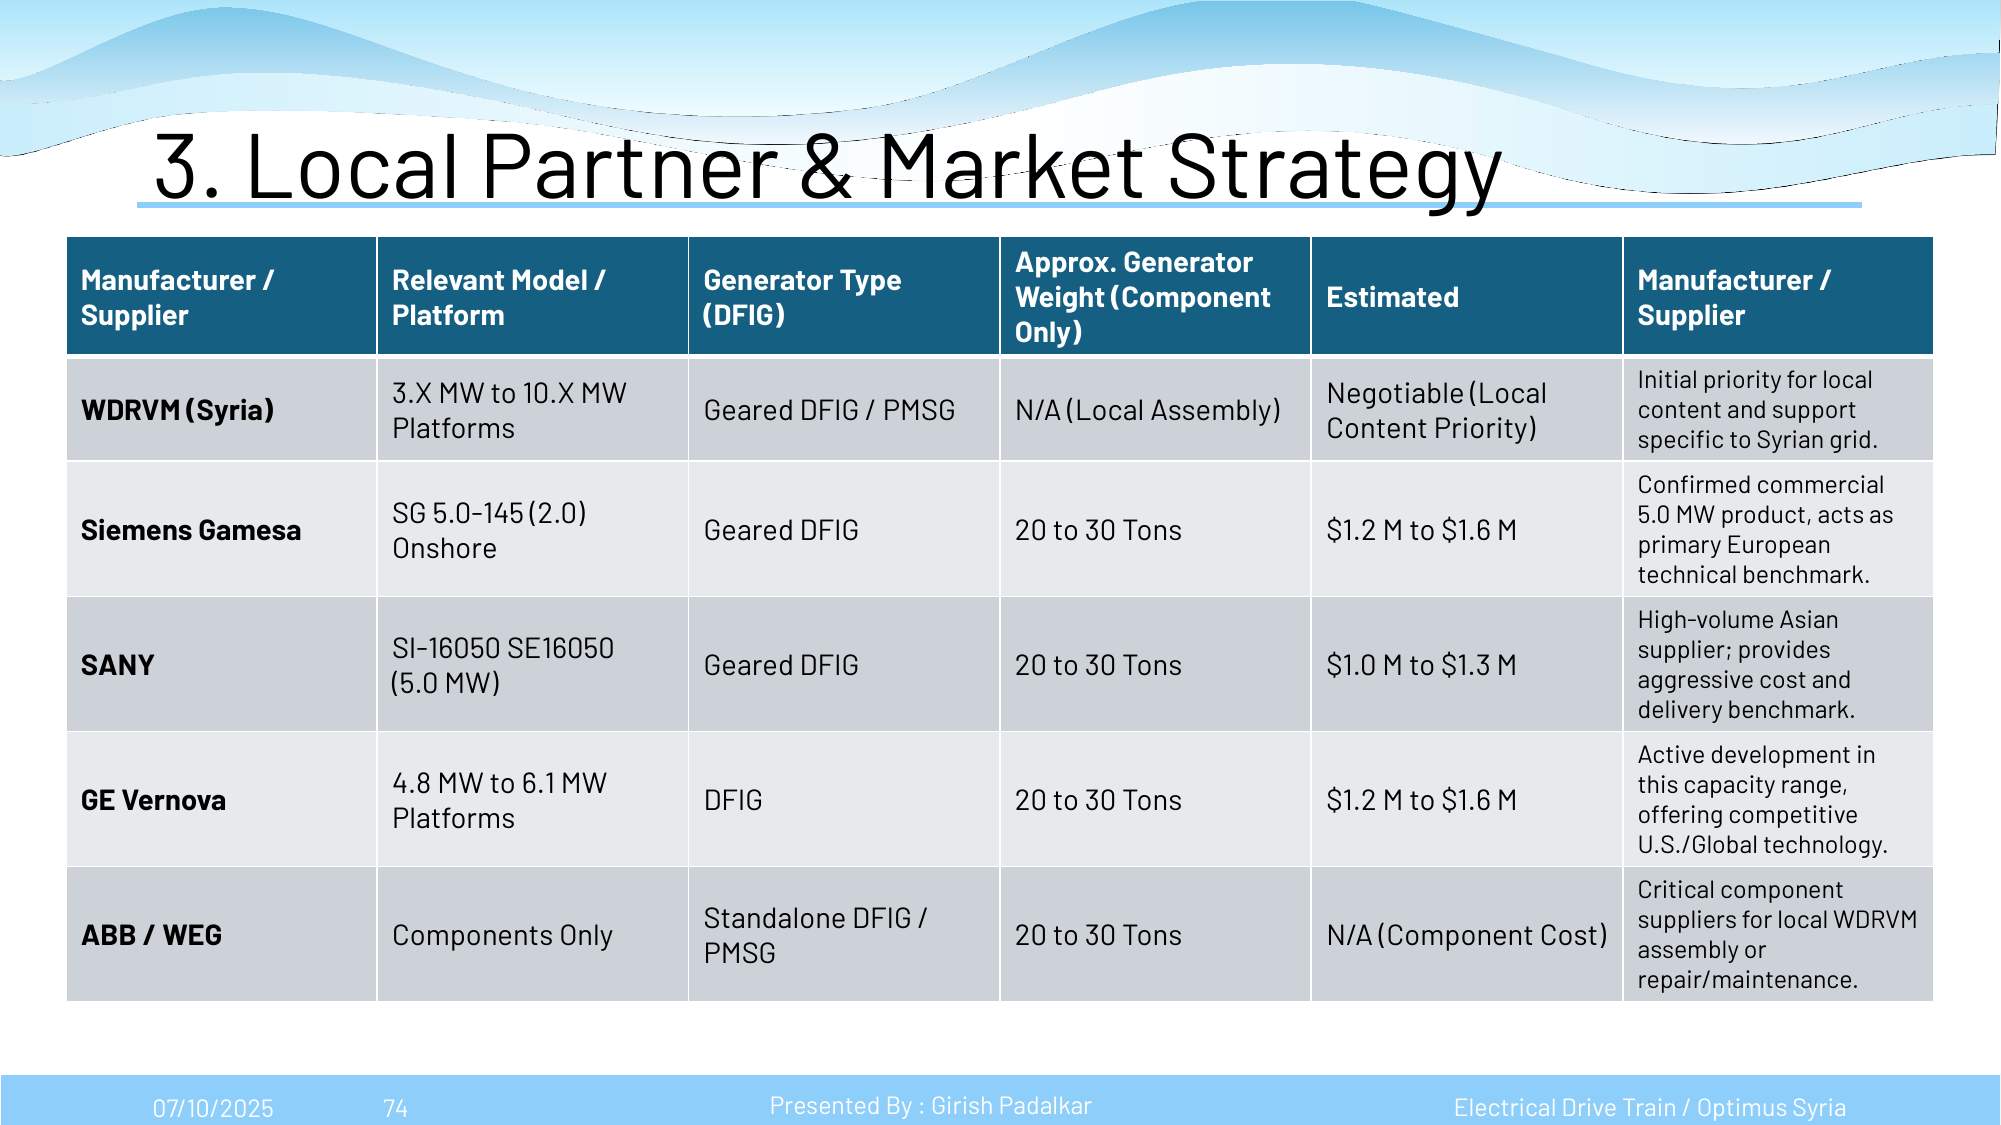

# 3. Local Partner & Market Strategy
| Manufacturer / Supplier | Relevant Model / Platform | Generator Type (DFIG) | Approx. Generator Weight (Component Only) | Estimated | Manufacturer / Supplier |
| --- | --- | --- | --- | --- | --- |
| WDRVM (Syria) | 3.X MW to 10.X MW Platforms | Geared DFIG / PMSG | N/A (Local Assembly) | Negotiable (Local Content Priority) | Initial priority for local content and support specific to Syrian grid. |
| Siemens Gamesa | SG 5.0-145 (2.0) Onshore | Geared DFIG | 20 to 30 Tons | $1.2 M to $1.6 M | Confirmed commercial 5.0 MW product, acts as primary European technical benchmark. |
| SANY | SI-16050 SE16050 (5.0 MW) | Geared DFIG | 20 to 30 Tons | $1.0 M to $1.3 M | High-volume Asian supplier; provides aggressive cost and delivery benchmark. |
| GE Vernova | 4.8 MW to 6.1 MW Platforms | DFIG | 20 to 30 Tons | $1.2 M to $1.6 M | Active development in this capacity range, offering competitive U.S./Global technology. |
| ABB / WEG | Components Only | Standalone DFIG / PMSG | 20 to 30 Tons | N/A (Component Cost) | Critical component suppliers for local WDRVM assembly or repair/maintenance. |
Presented By : Girish Padalkar
Electrical Drive Train / Optimus Syria
07/10/2025
74